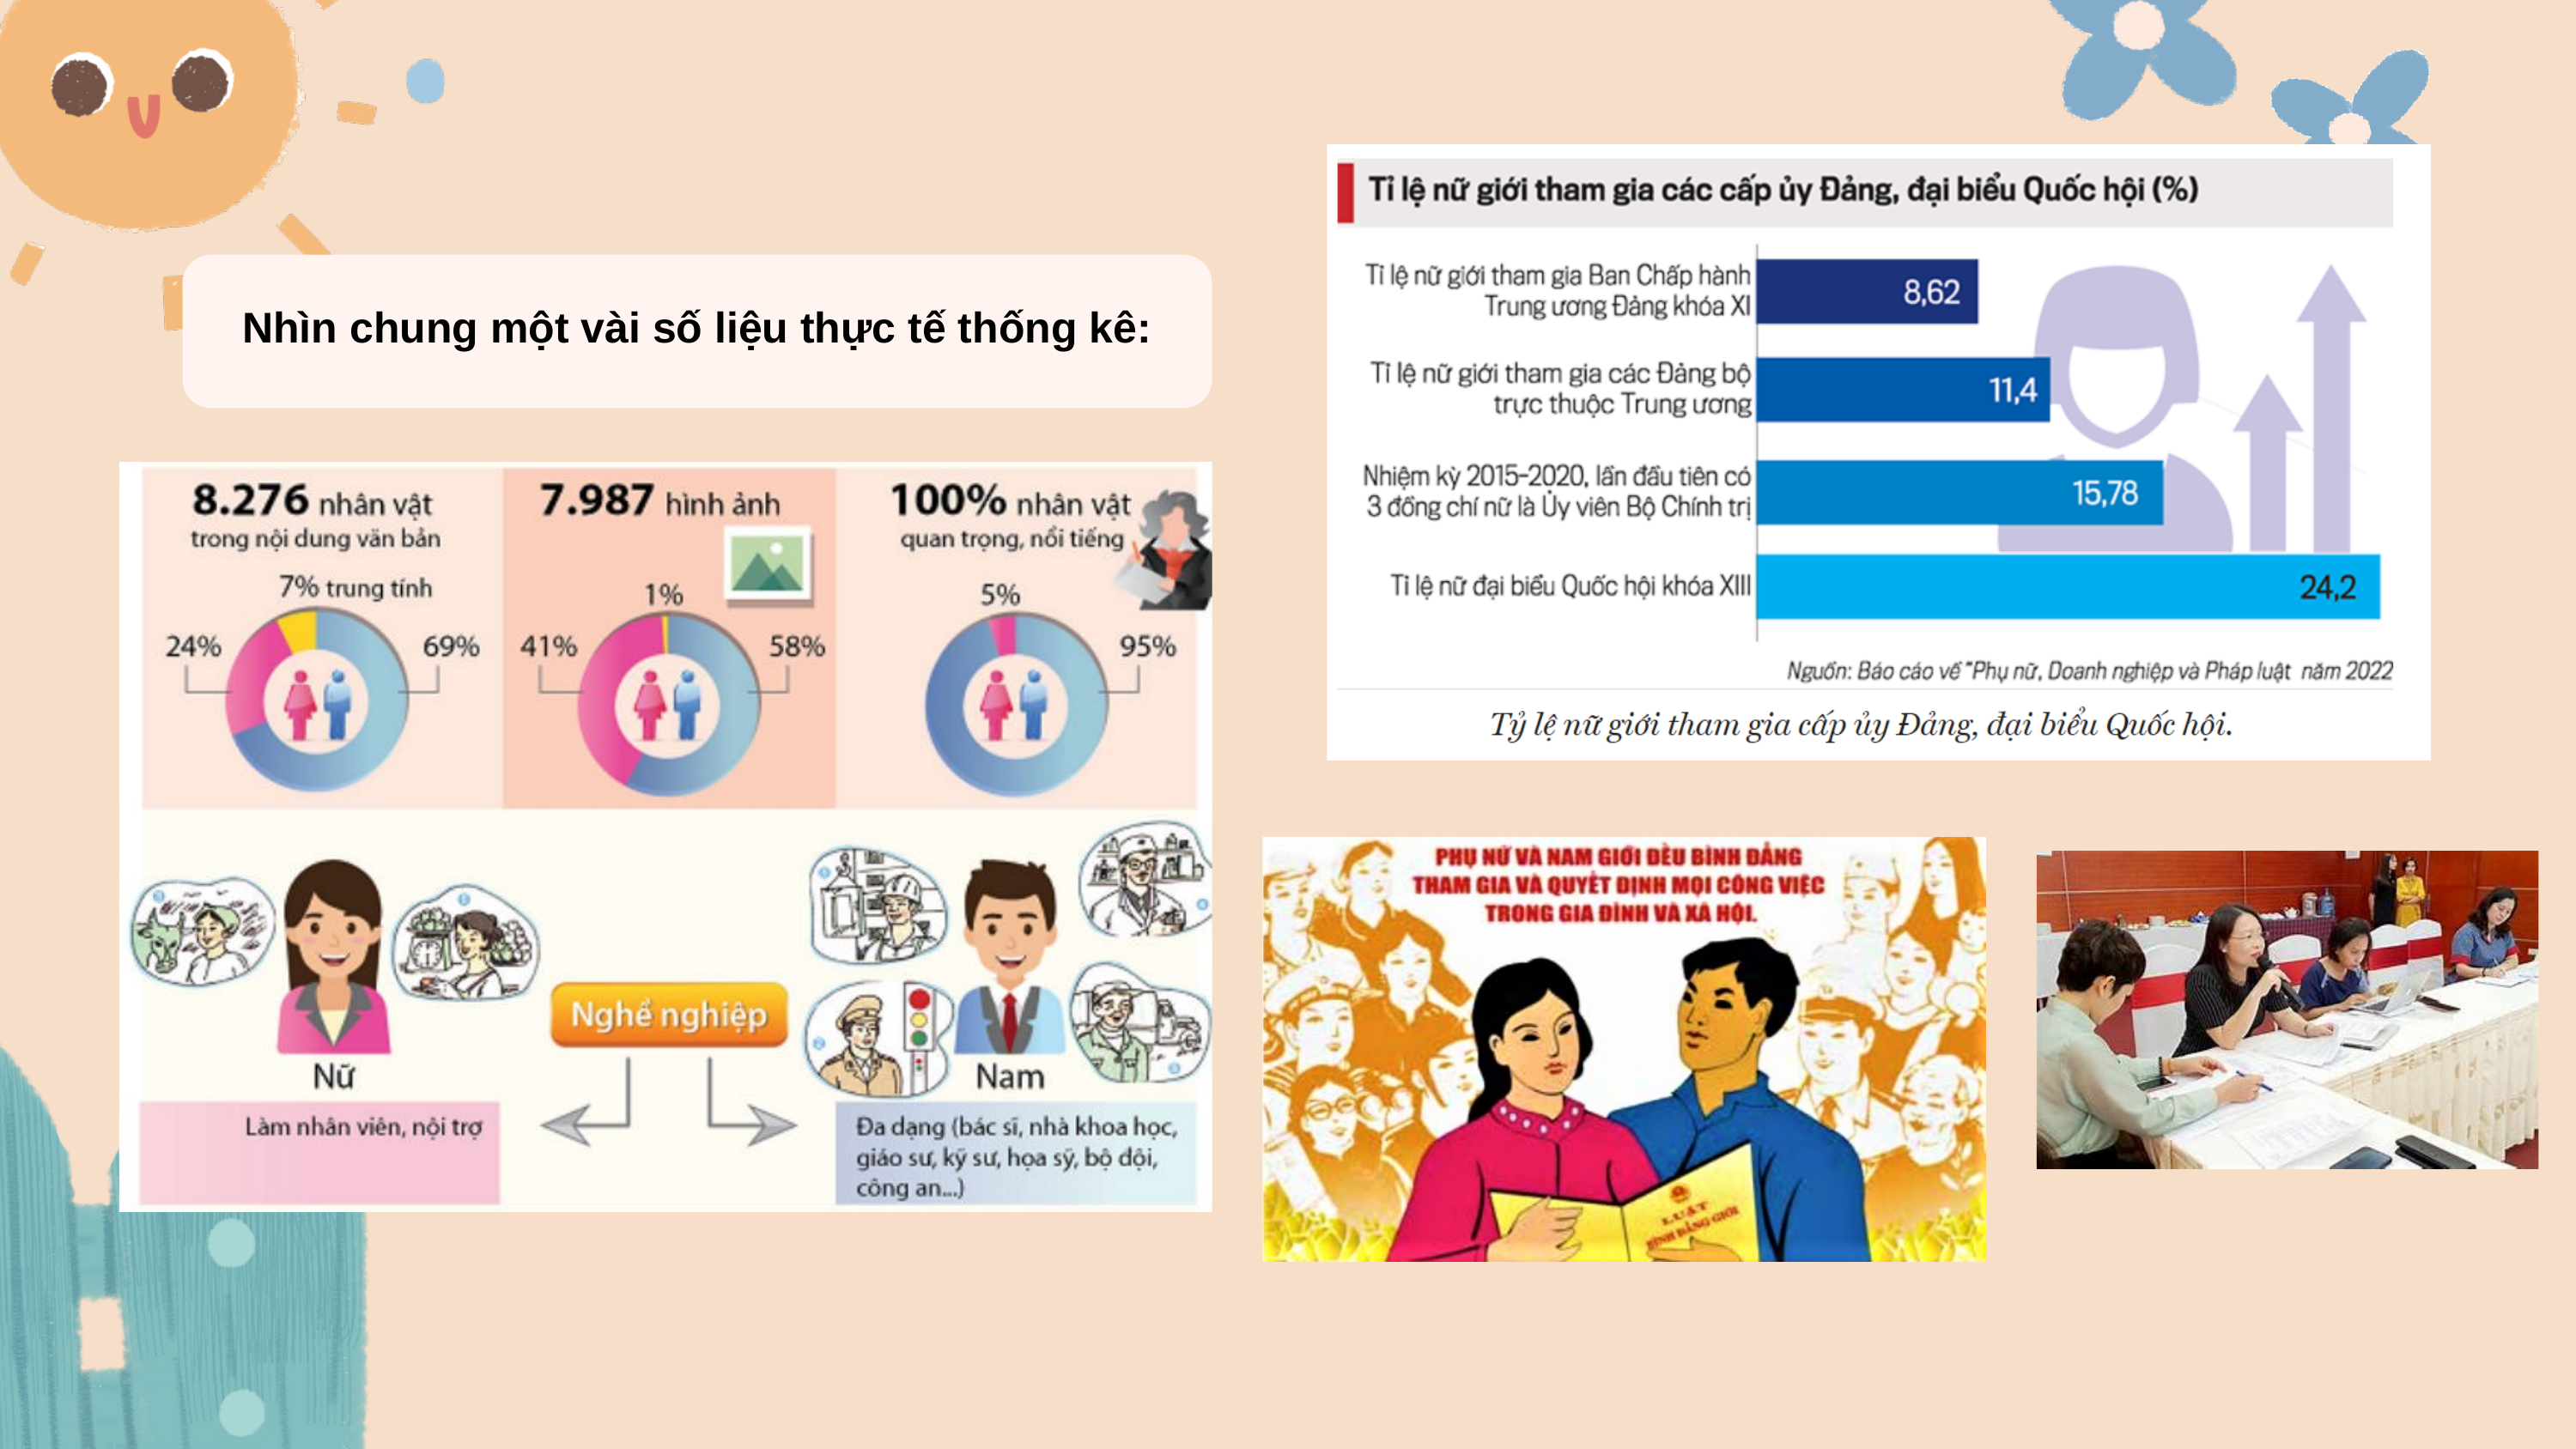

Nhìn chung một vài số liệu thực tế thống kê: